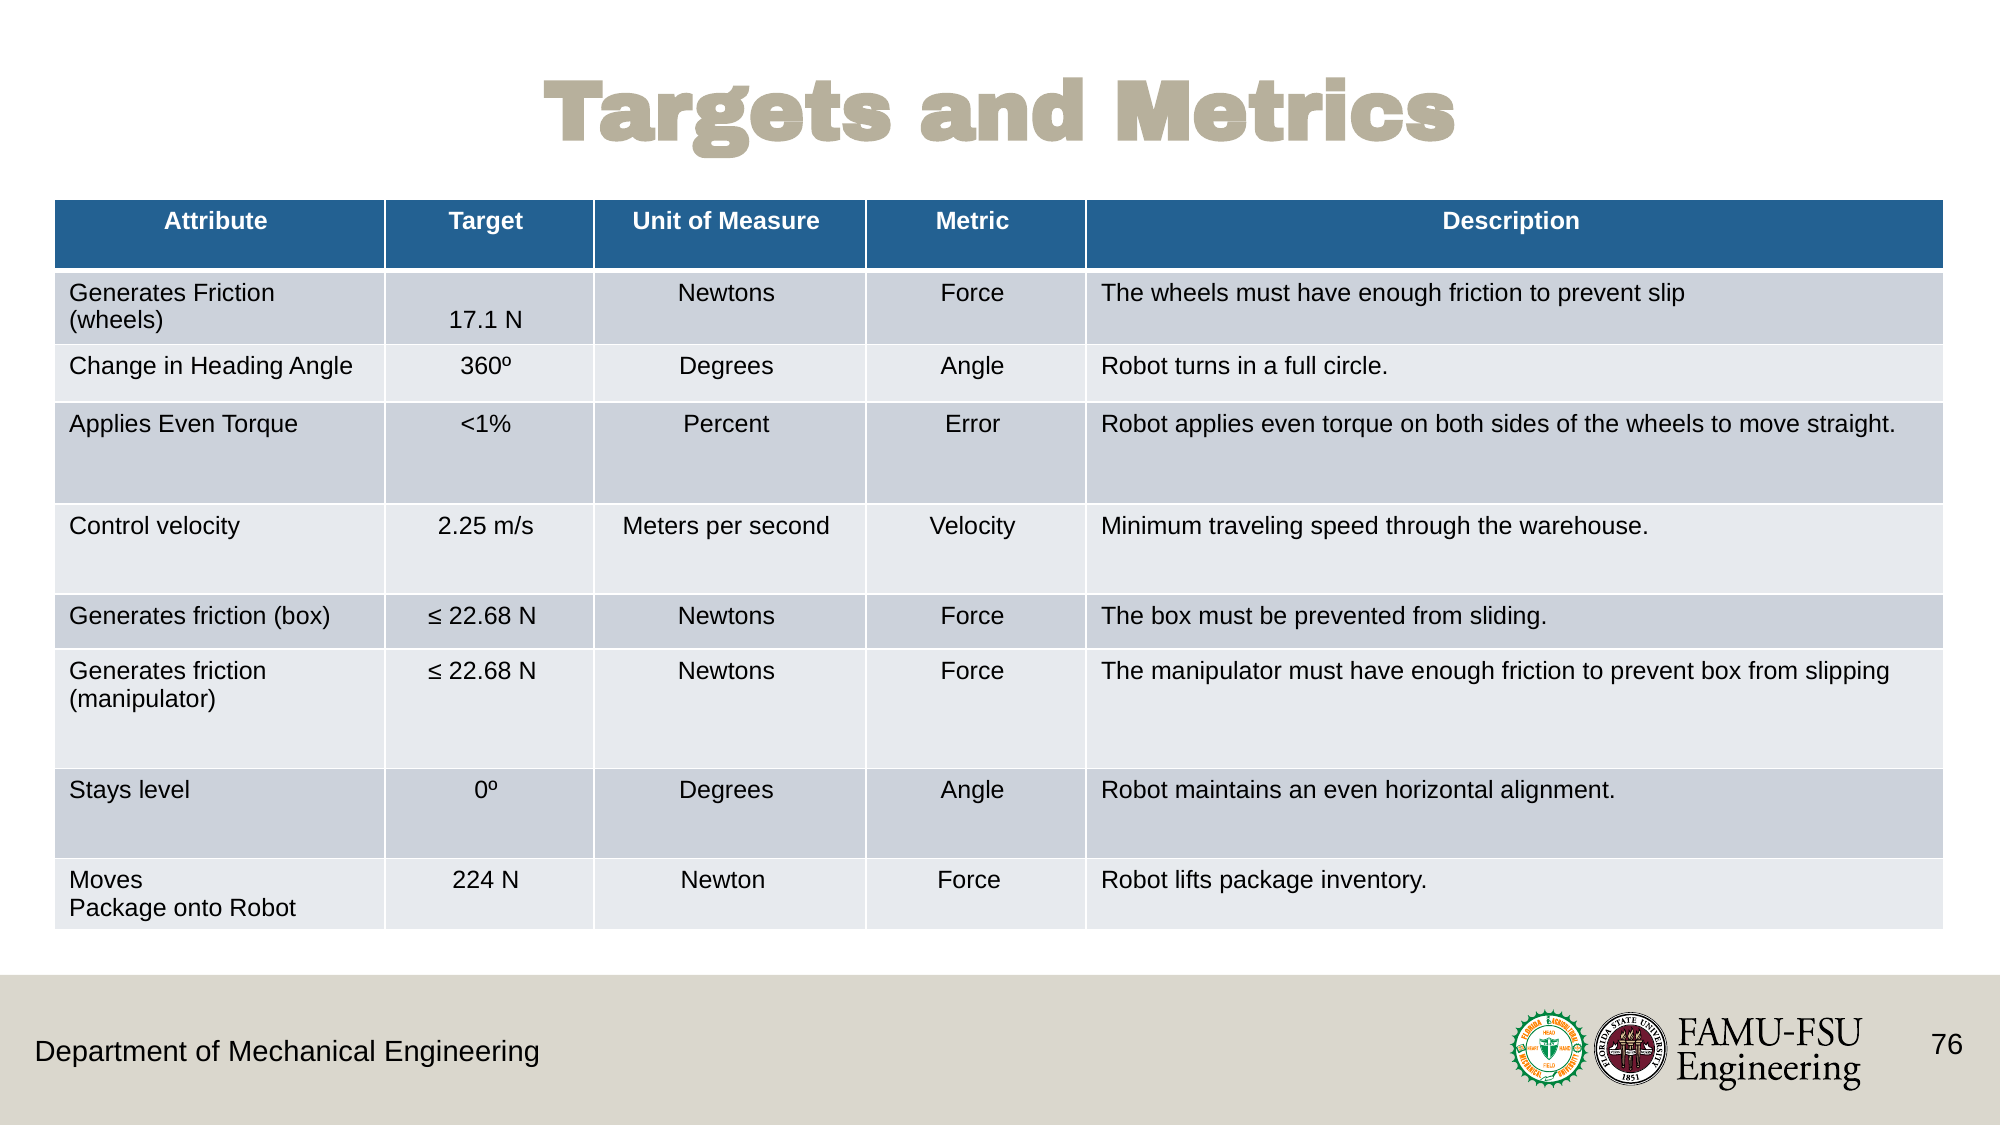

Targets and Metrics
| Attribute | Target | Unit of Measure | Metric | Description |
| --- | --- | --- | --- | --- |
| Generates Friction (wheels) | 17.1 N | Newtons | Force | The wheels must have enough friction to prevent slip |
| Change in Heading Angle | 360º | Degrees | Angle | Robot turns in a full circle. |
| Applies Even Torque | <1% | Percent | Error | Robot applies even torque on both sides of the wheels to move straight. |
| Control velocity | 2.25 m/s | Meters per second | Velocity | Minimum traveling speed through the warehouse. |
| Generates friction (box) | ≤ 22.68 N | Newtons | Force | The box must be prevented from sliding. |
| Generates friction (manipulator) | ≤ 22.68 N | Newtons | Force | The manipulator must have enough friction to prevent box from slipping |
| Stays level | 0º | Degrees | Angle | Robot maintains an even horizontal alignment. |
| Moves Package onto Robot | 224 N | Newton | Force | Robot lifts package inventory. |

76